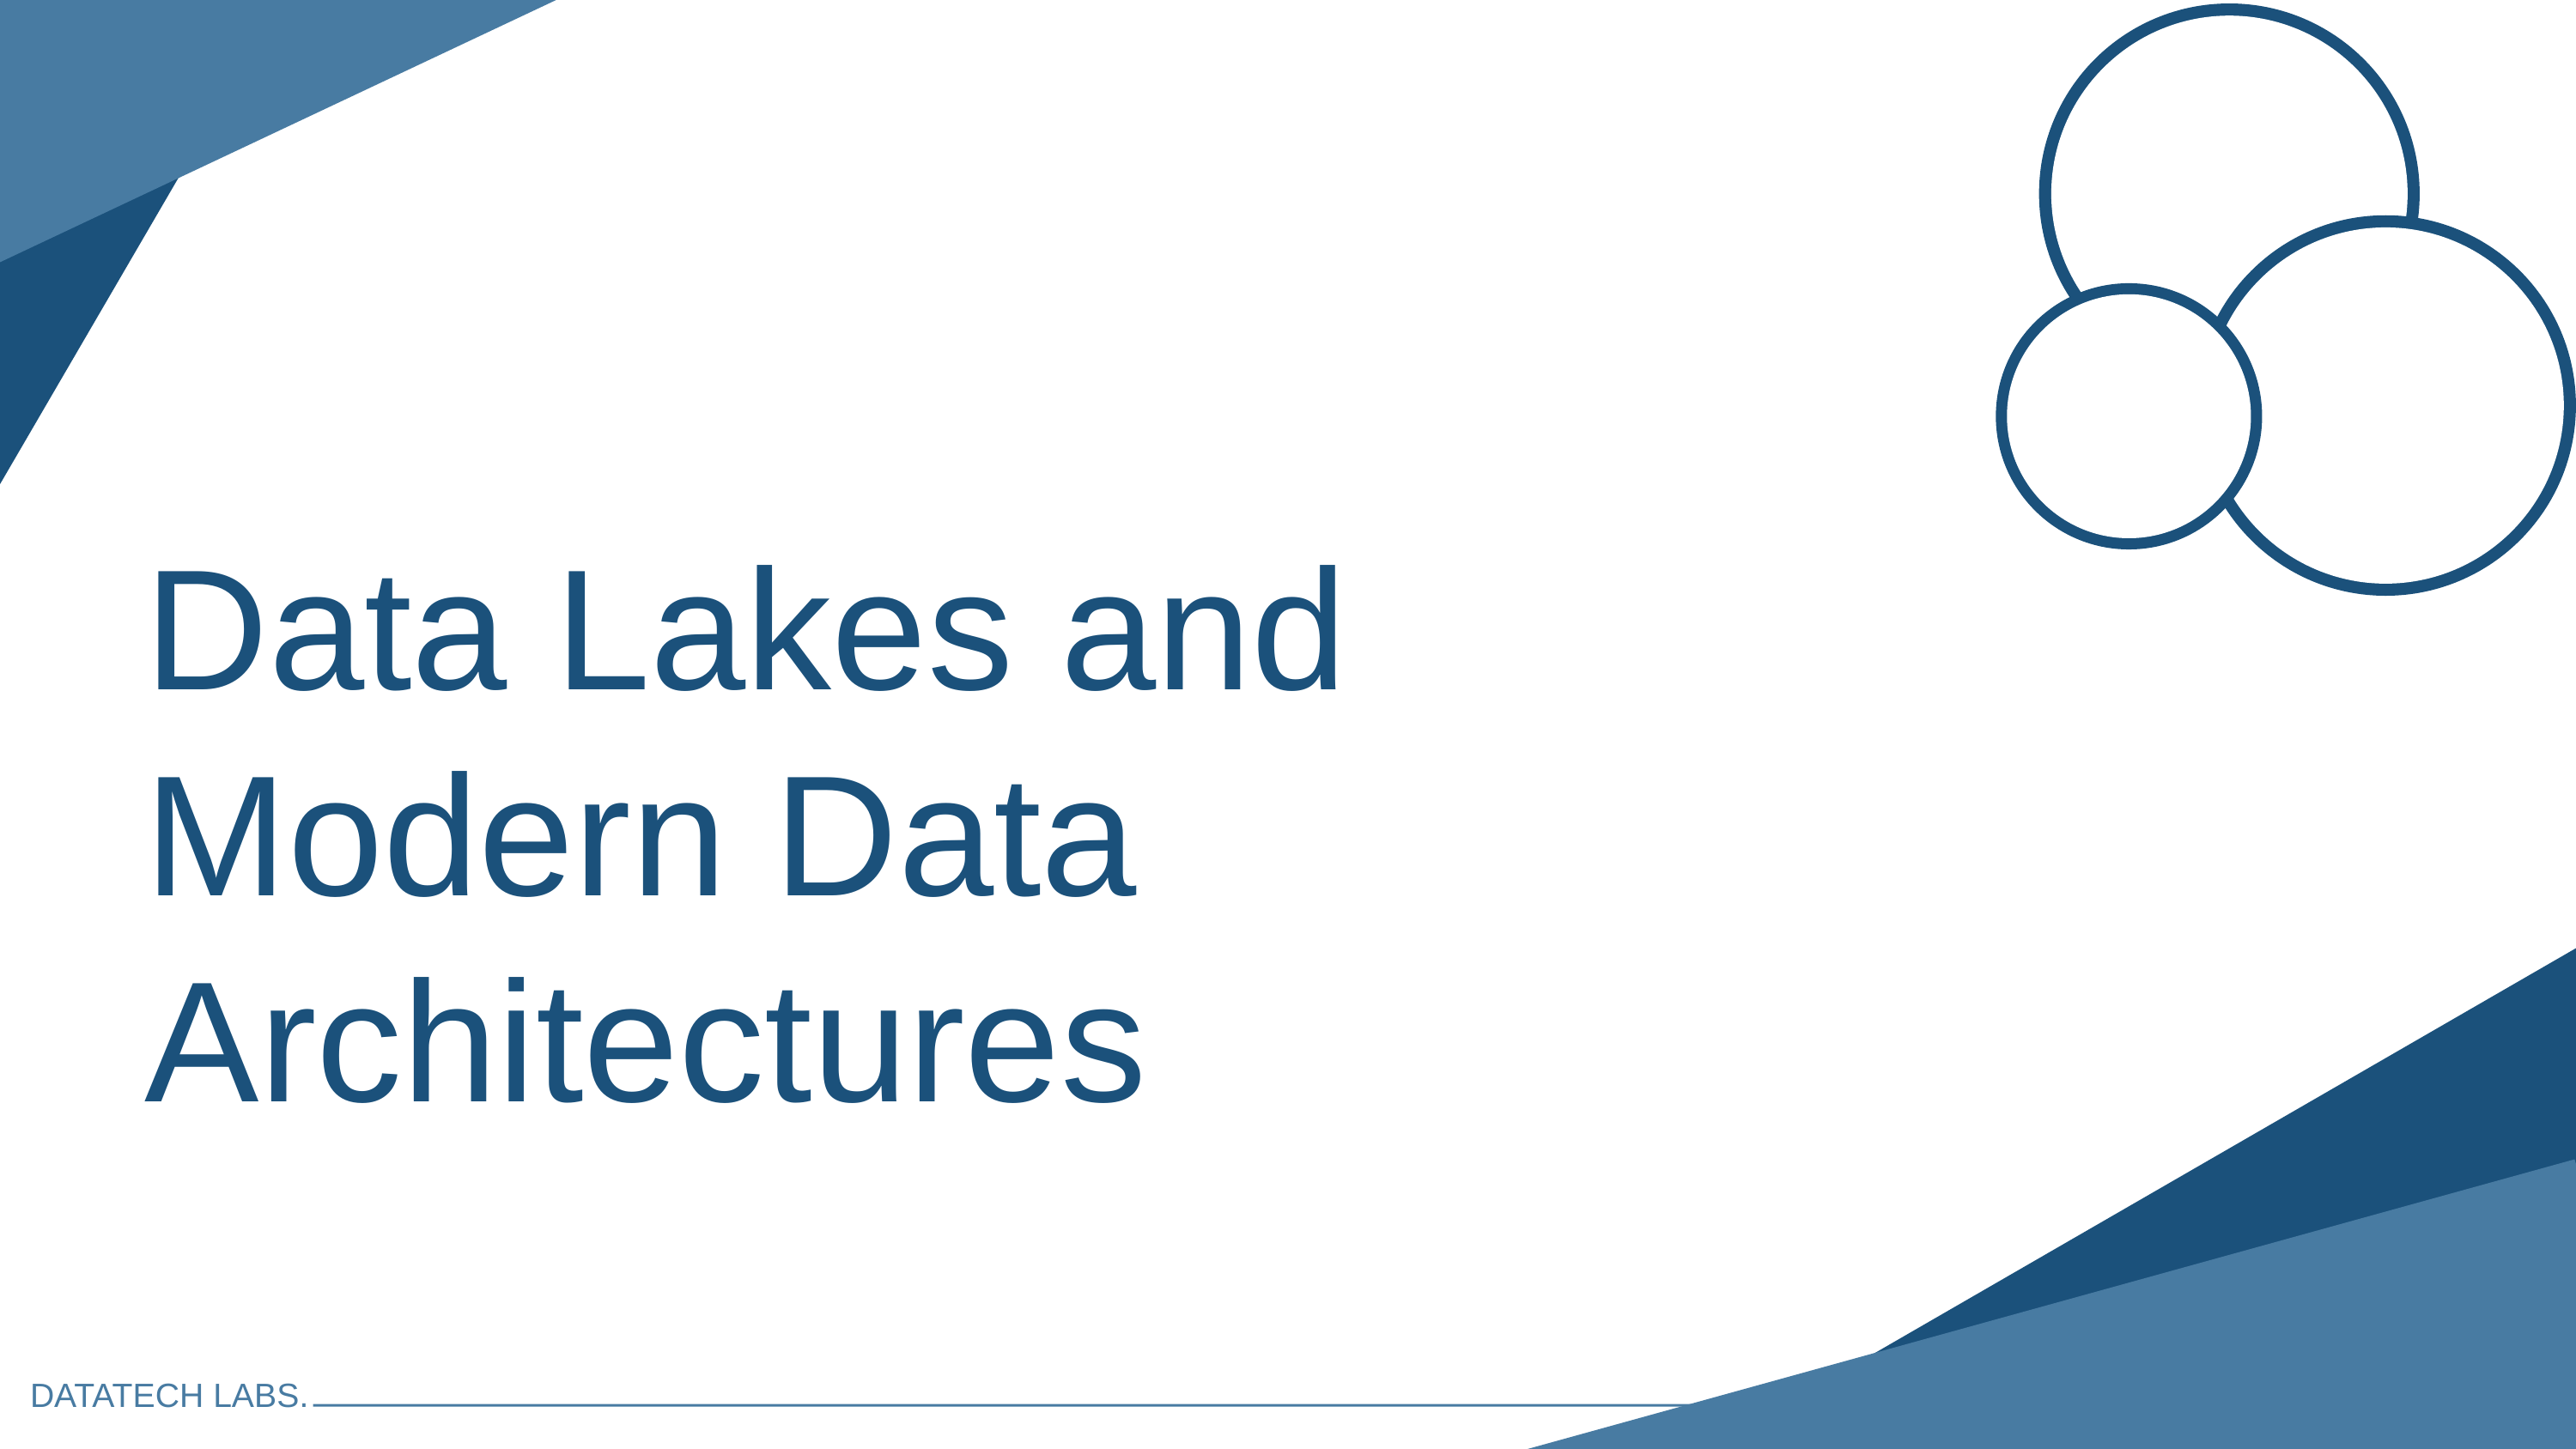

Data Lakes and Modern Data Architectures

DATATECH LABS.